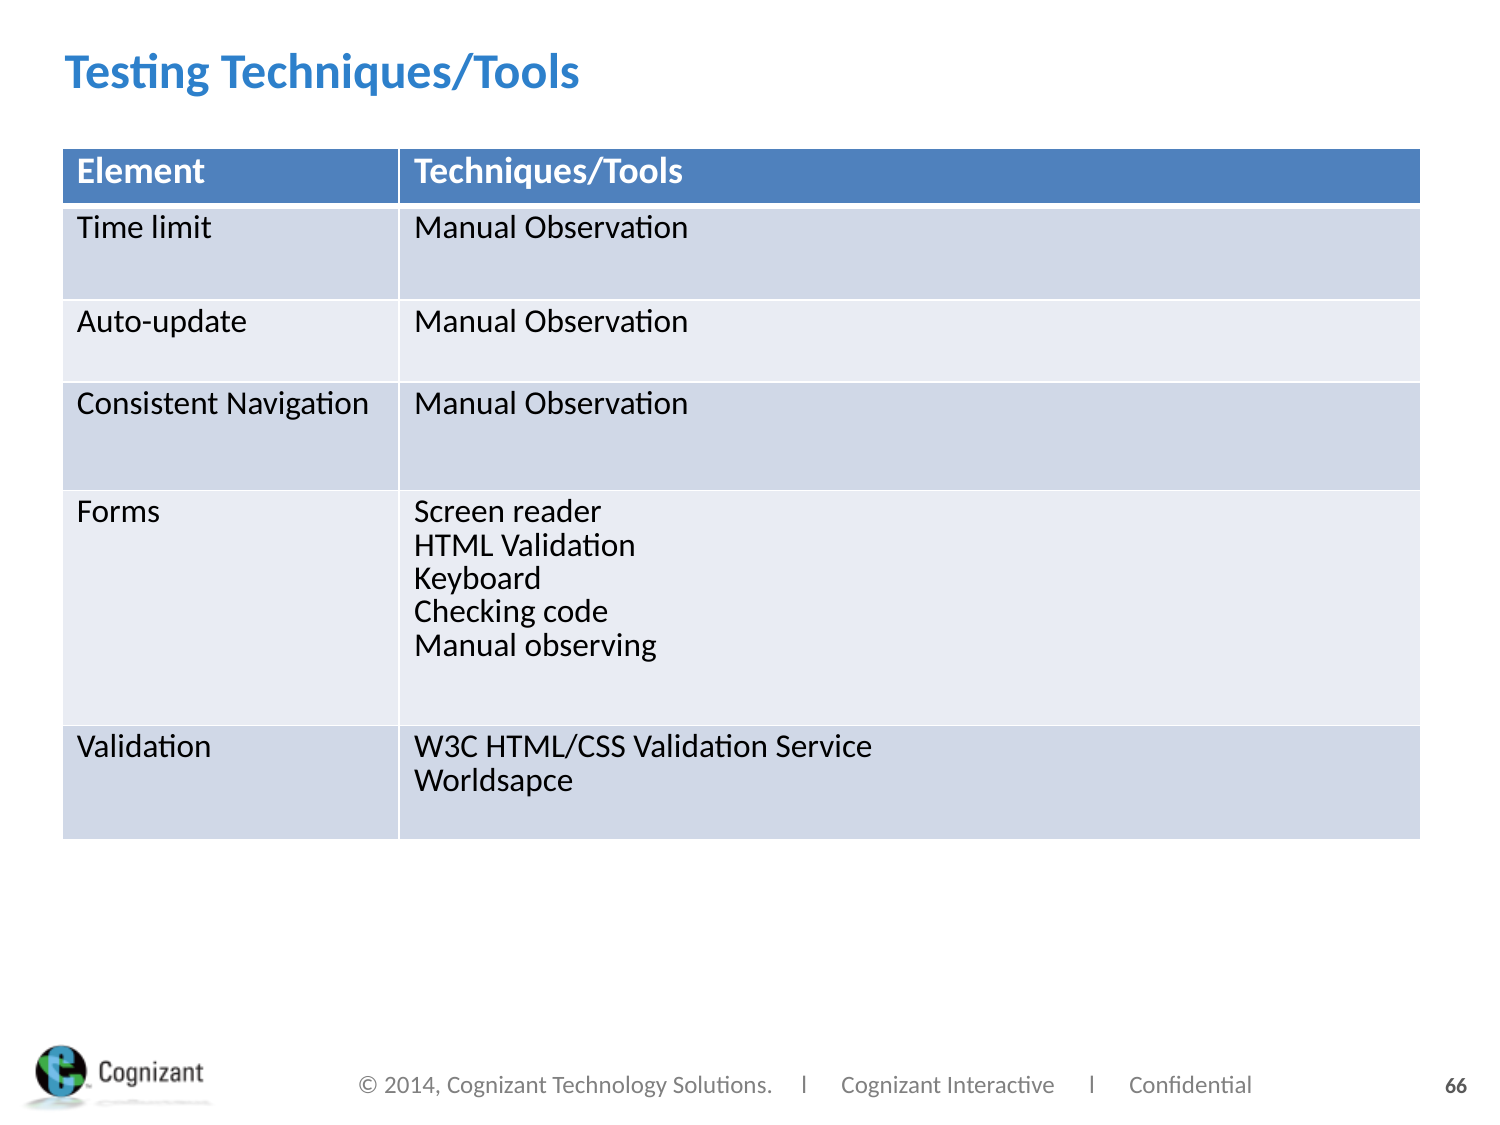

# Testing Techniques/Tools

| Element | Techniques/Tools |
| --- | --- |
| Time limit | Manual Observation |
| Auto-update | Manual Observation |
| Consistent Navigation | Manual Observation |
| Forms | Screen reader HTML Validation Keyboard Checking code Manual observing |
| Validation | W3C HTML/CSS Validation Service Worldsapce |
66